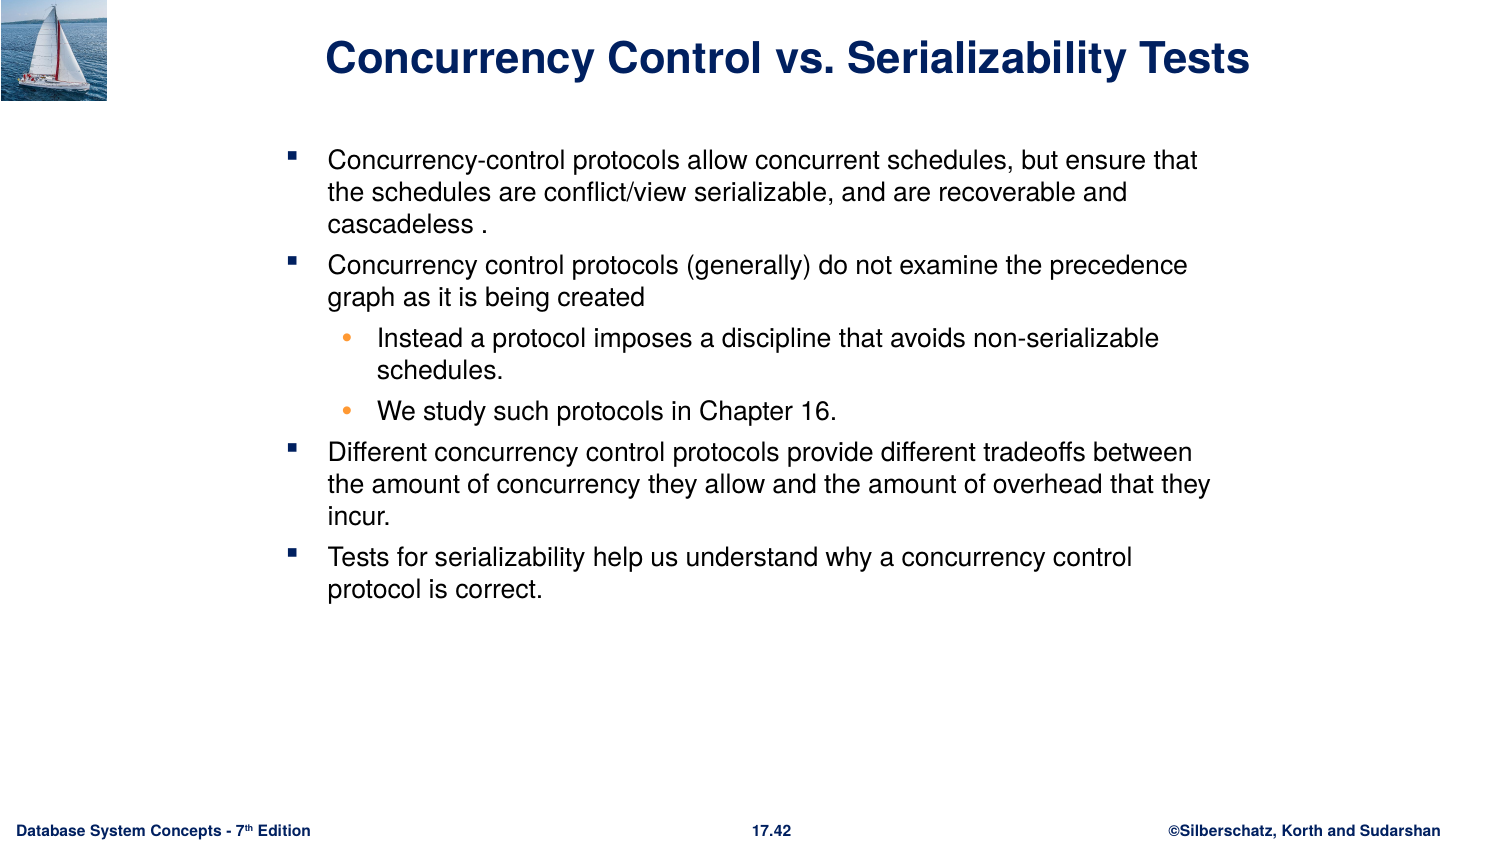

# Concurrency Control vs. Serializability Tests
Concurrency-control protocols allow concurrent schedules, but ensure that the schedules are conflict/view serializable, and are recoverable and cascadeless .
Concurrency control protocols (generally) do not examine the precedence graph as it is being created
Instead a protocol imposes a discipline that avoids non-serializable schedules.
We study such protocols in Chapter 16.
Different concurrency control protocols provide different tradeoffs between the amount of concurrency they allow and the amount of overhead that they incur.
Tests for serializability help us understand why a concurrency control protocol is correct.